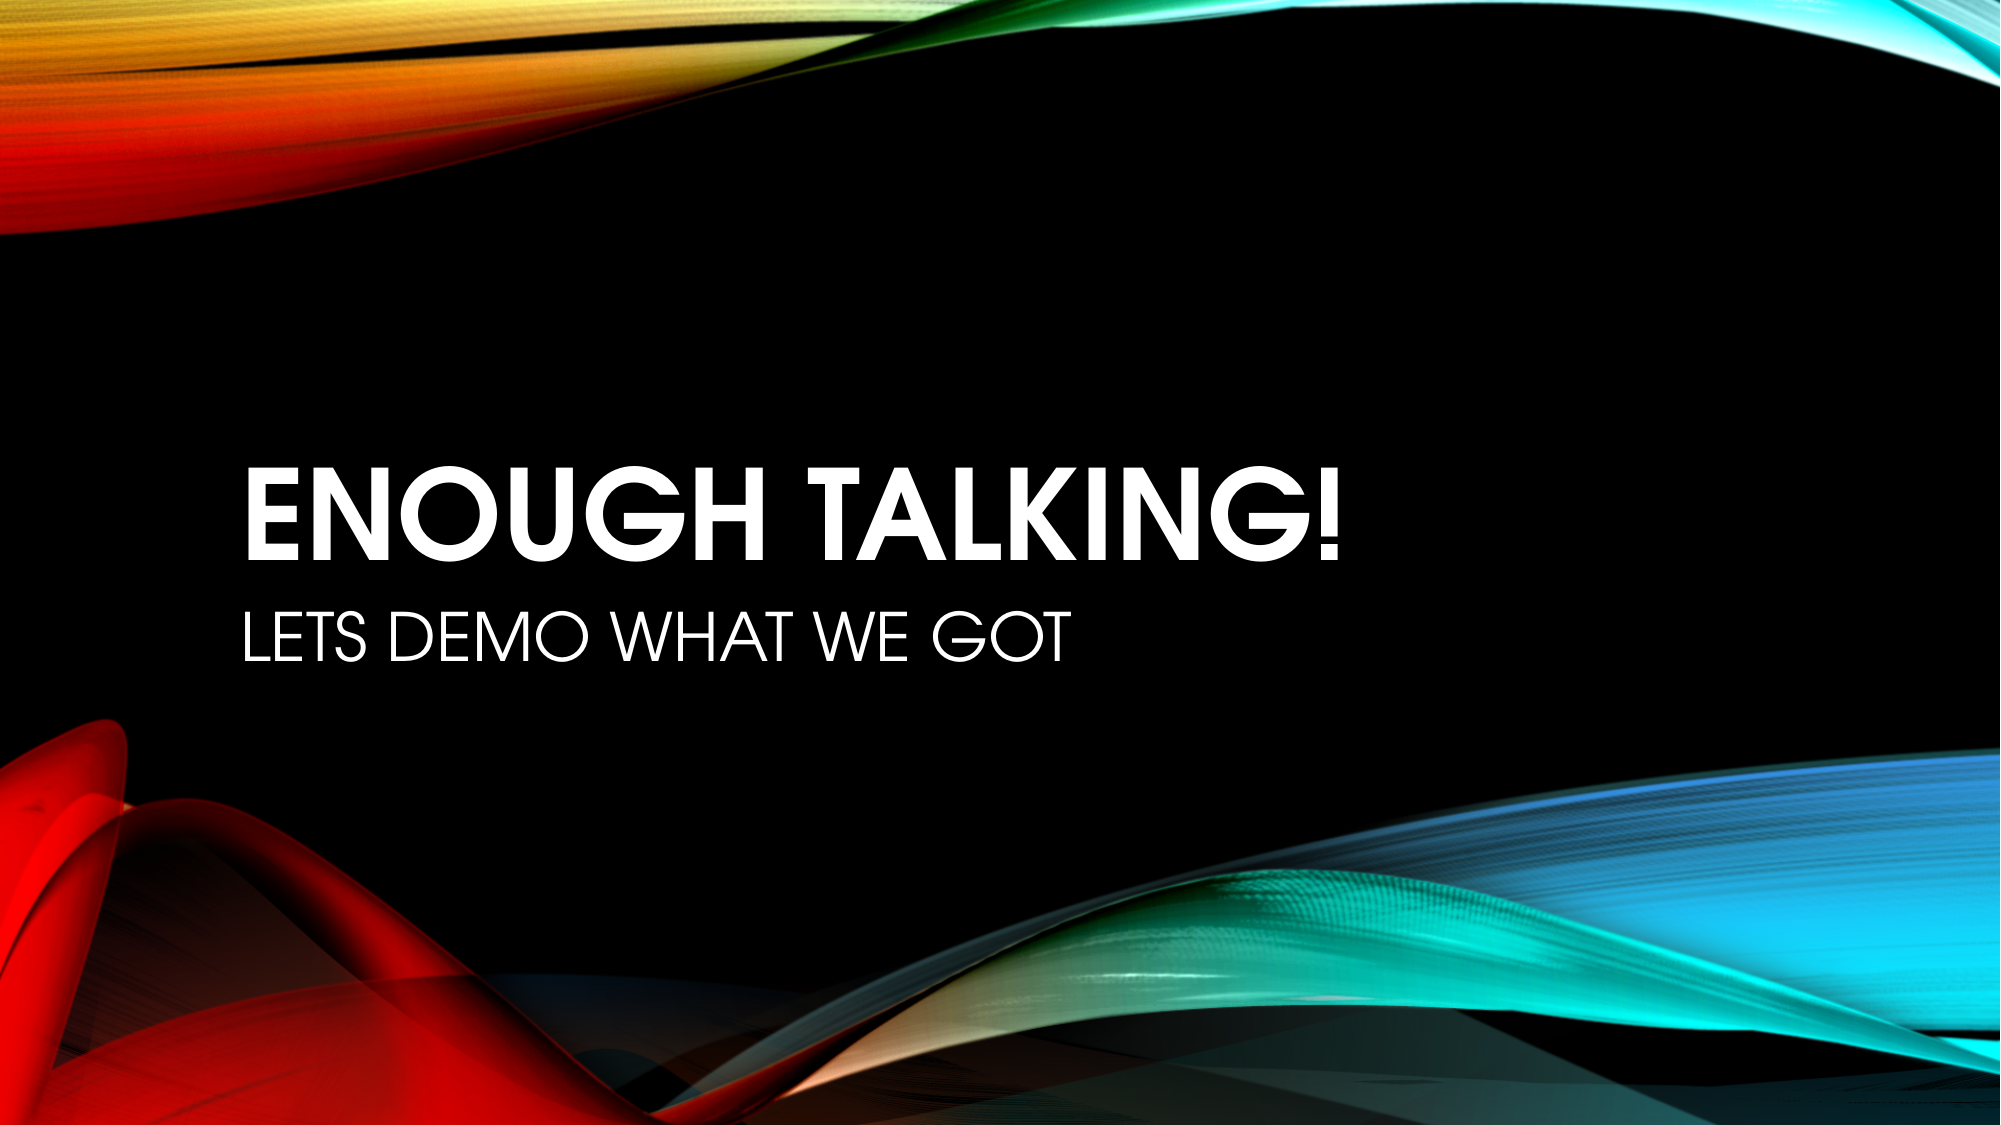

# Enough talking!
LETS DEMO WHAT WE GOT